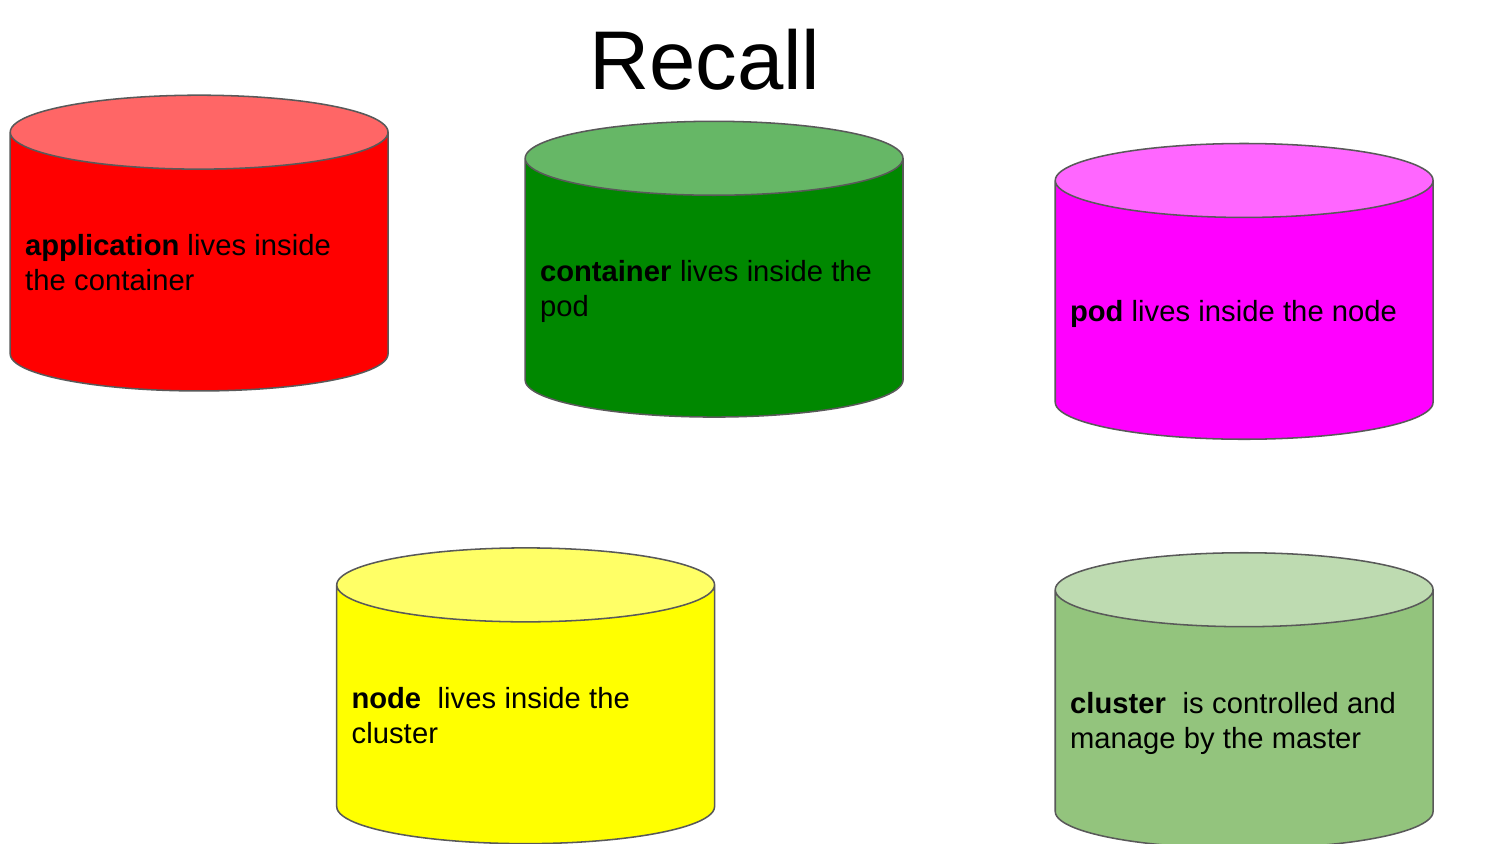

# Recall
application lives inside the container
container lives inside the pod
pod lives inside the node
node  lives inside the cluster
cluster  is controlled and manage by the master